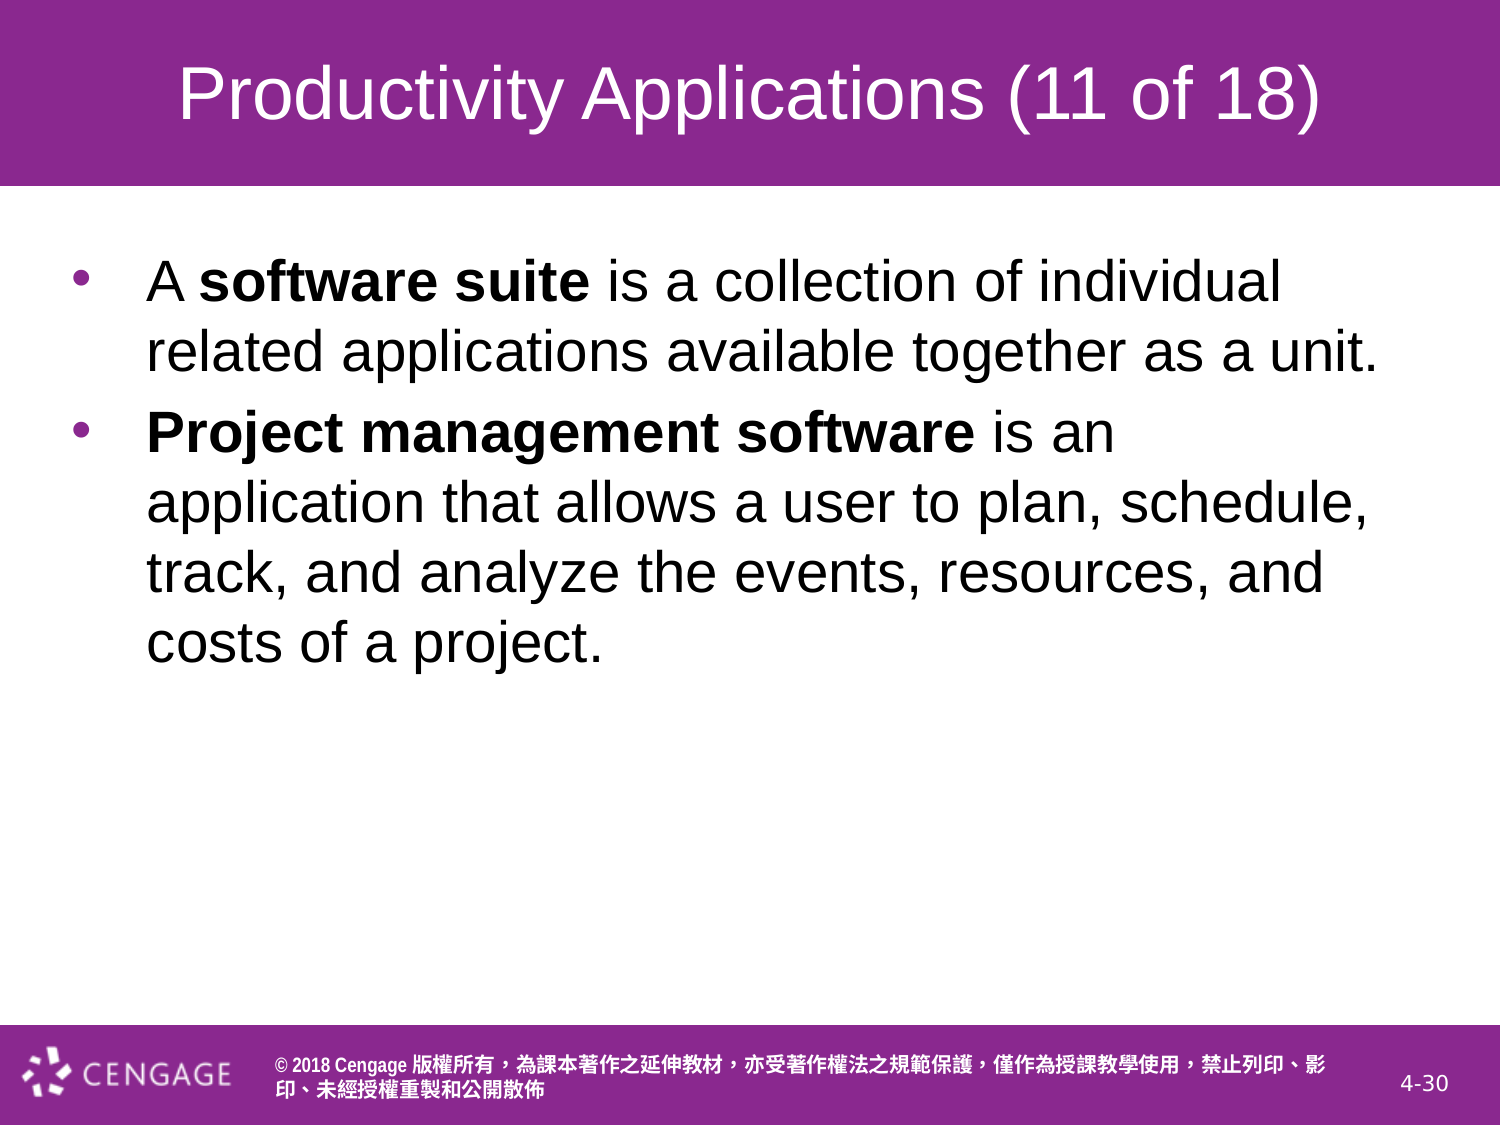

# Productivity Applications (11 of 18)
A software suite is a collection of individual related applications available together as a unit.
Project management software is an application that allows a user to plan, schedule, track, and analyze the events, resources, and costs of a project.